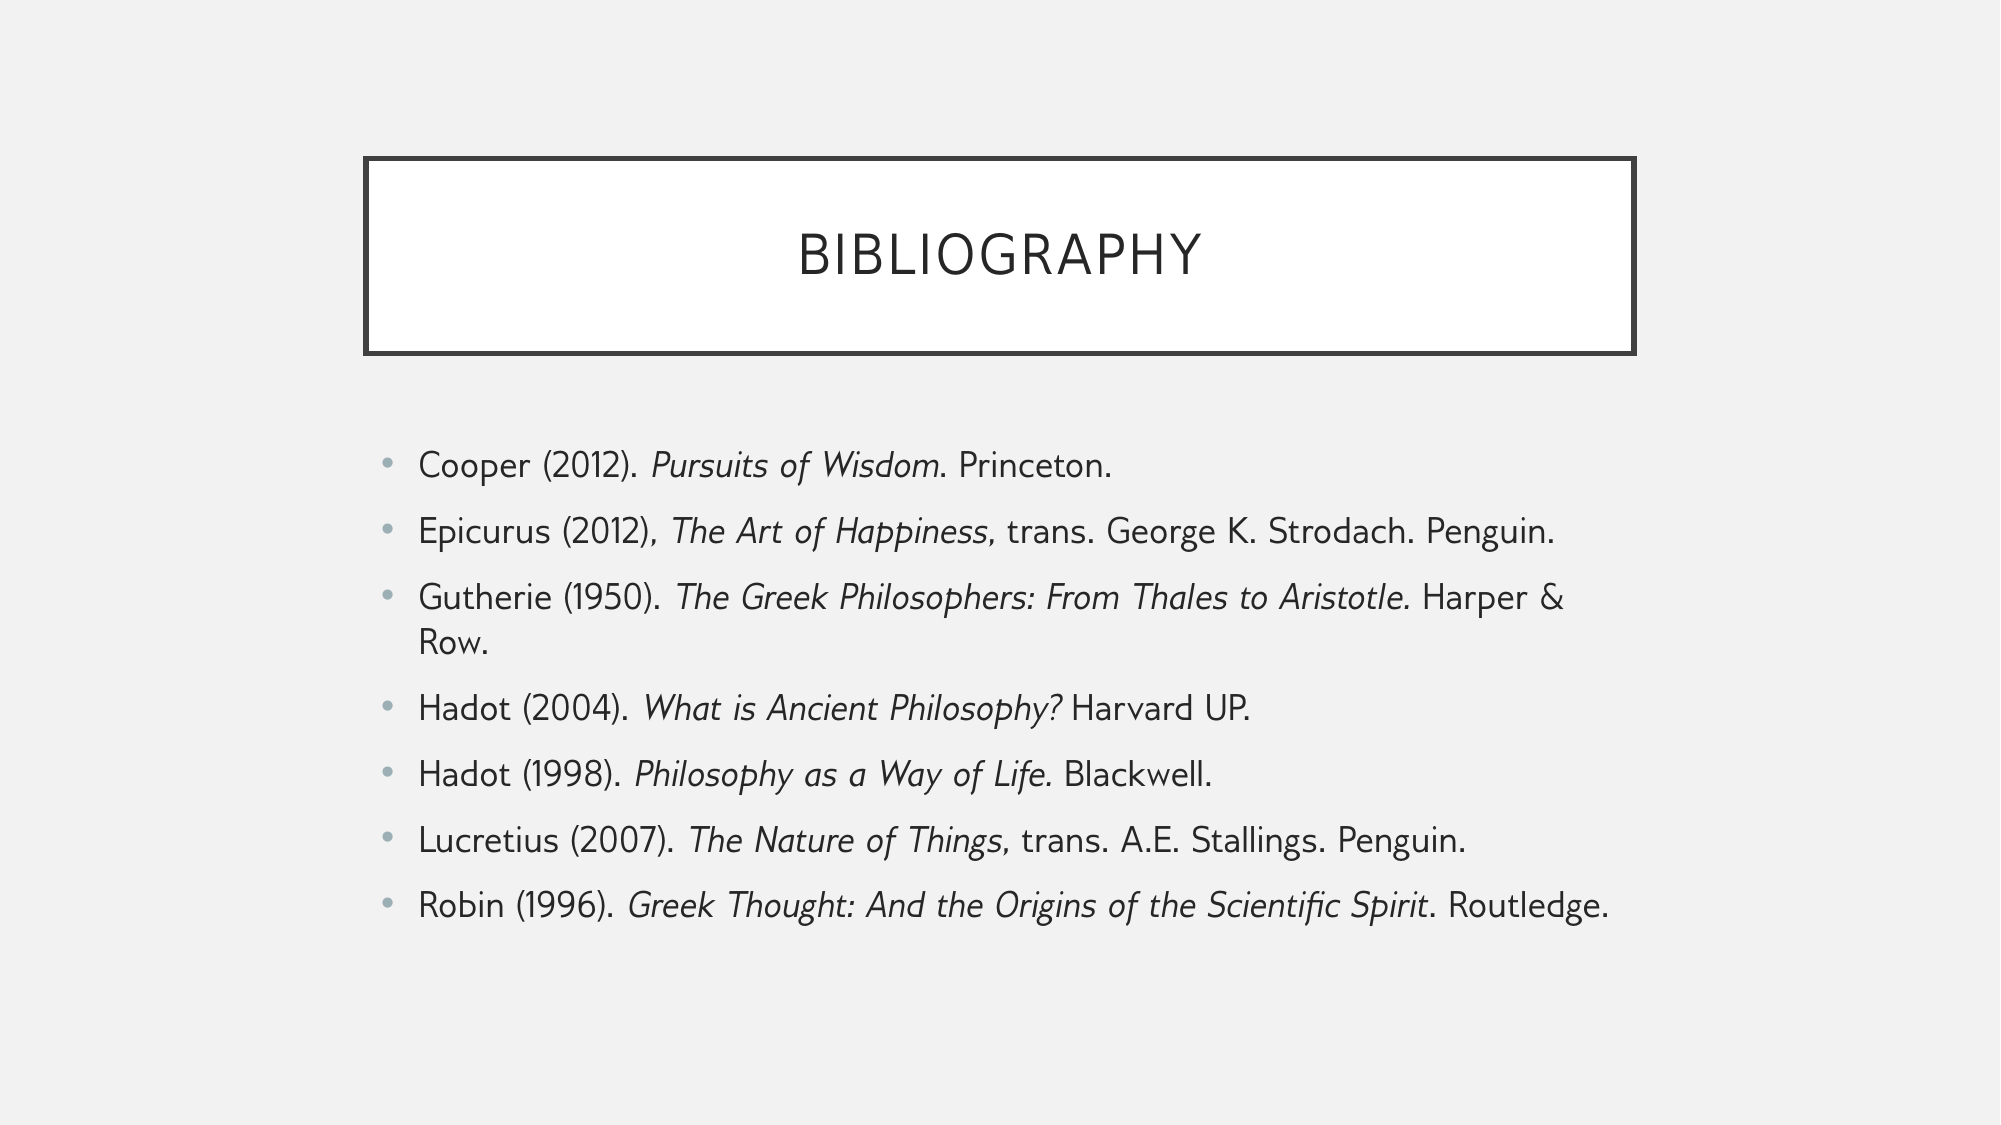

# Bibliography
Cooper (2012). Pursuits of Wisdom. Princeton.
Epicurus (2012), The Art of Happiness, trans. George K. Strodach. Penguin.
Gutherie (1950). The Greek Philosophers: From Thales to Aristotle. Harper & Row.
Hadot (2004). What is Ancient Philosophy? Harvard UP.
Hadot (1998). Philosophy as a Way of Life. Blackwell.
Lucretius (2007). The Nature of Things, trans. A.E. Stallings. Penguin.
Robin (1996). Greek Thought: And the Origins of the Scientific Spirit. Routledge.